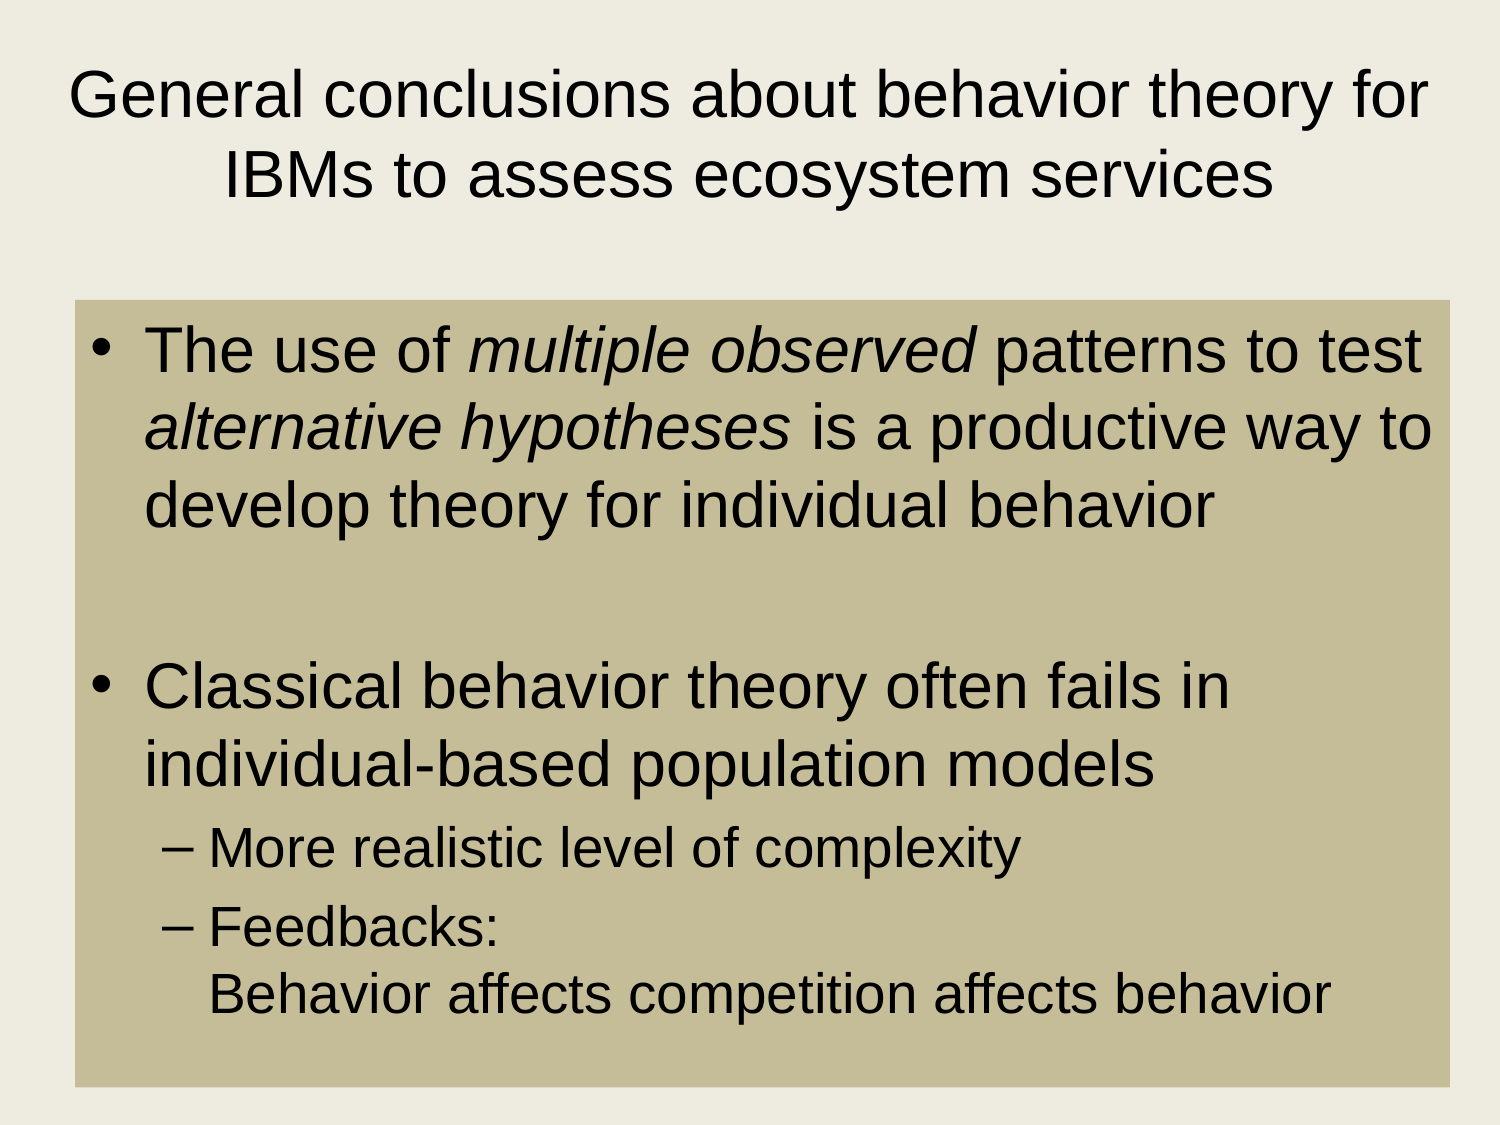

# General conclusions about behavior theory for IBMs to assess ecosystem services
The use of multiple observed patterns to test alternative hypotheses is a productive way to develop theory for individual behavior

Classical behavior theory often fails in individual-based population models
More realistic level of complexity
Feedbacks:
Behavior affects competition affects behavior